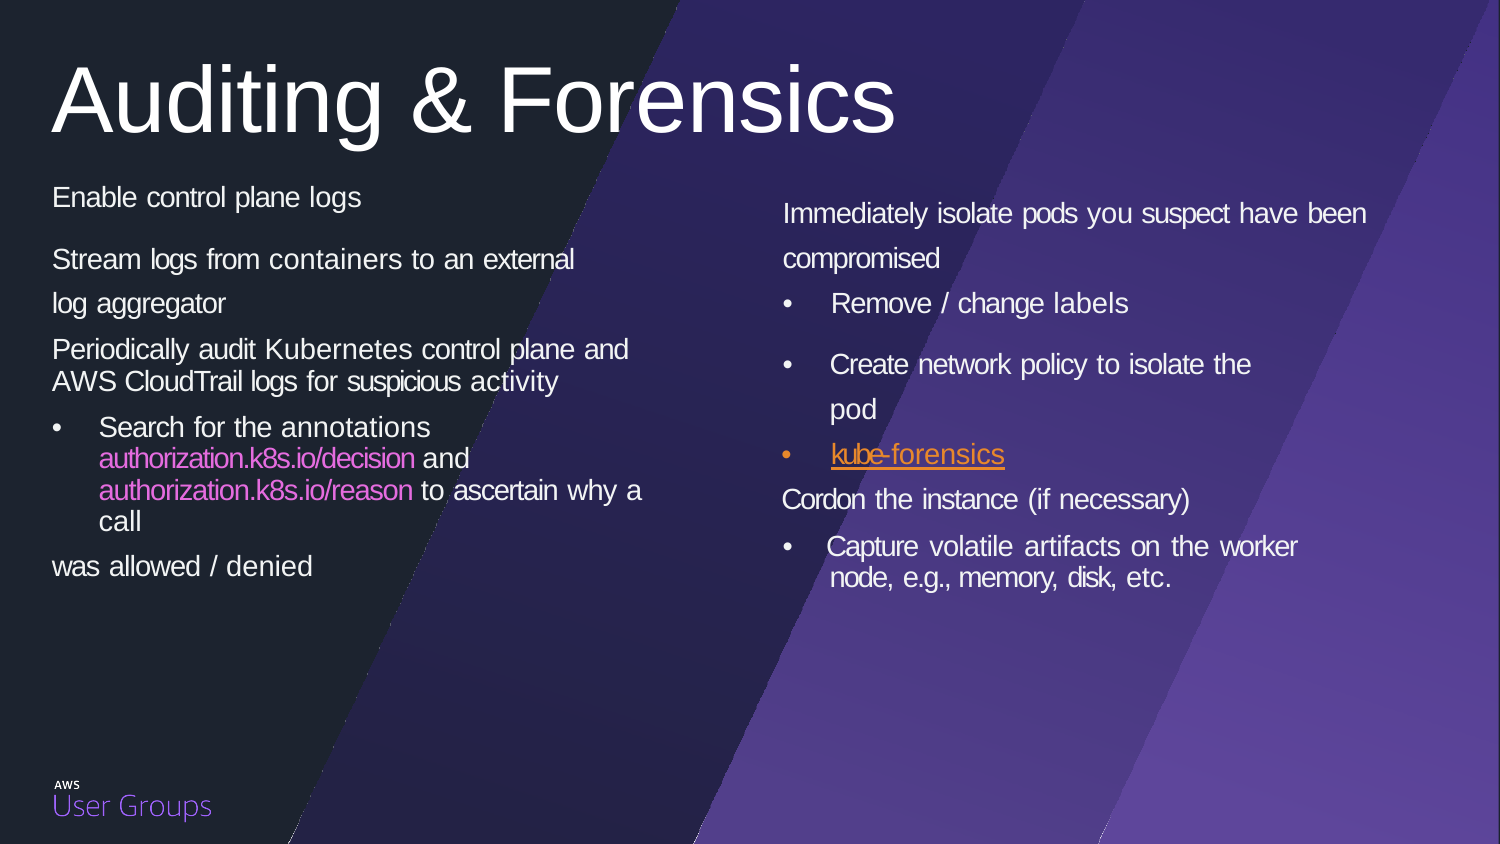

# Auditing & Forensics
Enable control plane logs
Stream logs from containers to an external log aggregator
Periodically audit Kubernetes control plane and AWS CloudTrail logs for suspicious activity
•	Search for the annotations authorization.k8s.io/decision and authorization.k8s.io/reason to ascertain why a call
was allowed / denied
Immediately isolate pods you suspect have been compromised
•	Remove / change labels
•	Create network policy to isolate the pod
•	kube-forensics
Cordon the instance (if necessary)
•  Capture volatile artifacts on the worker node, e.g., memory, disk, etc.